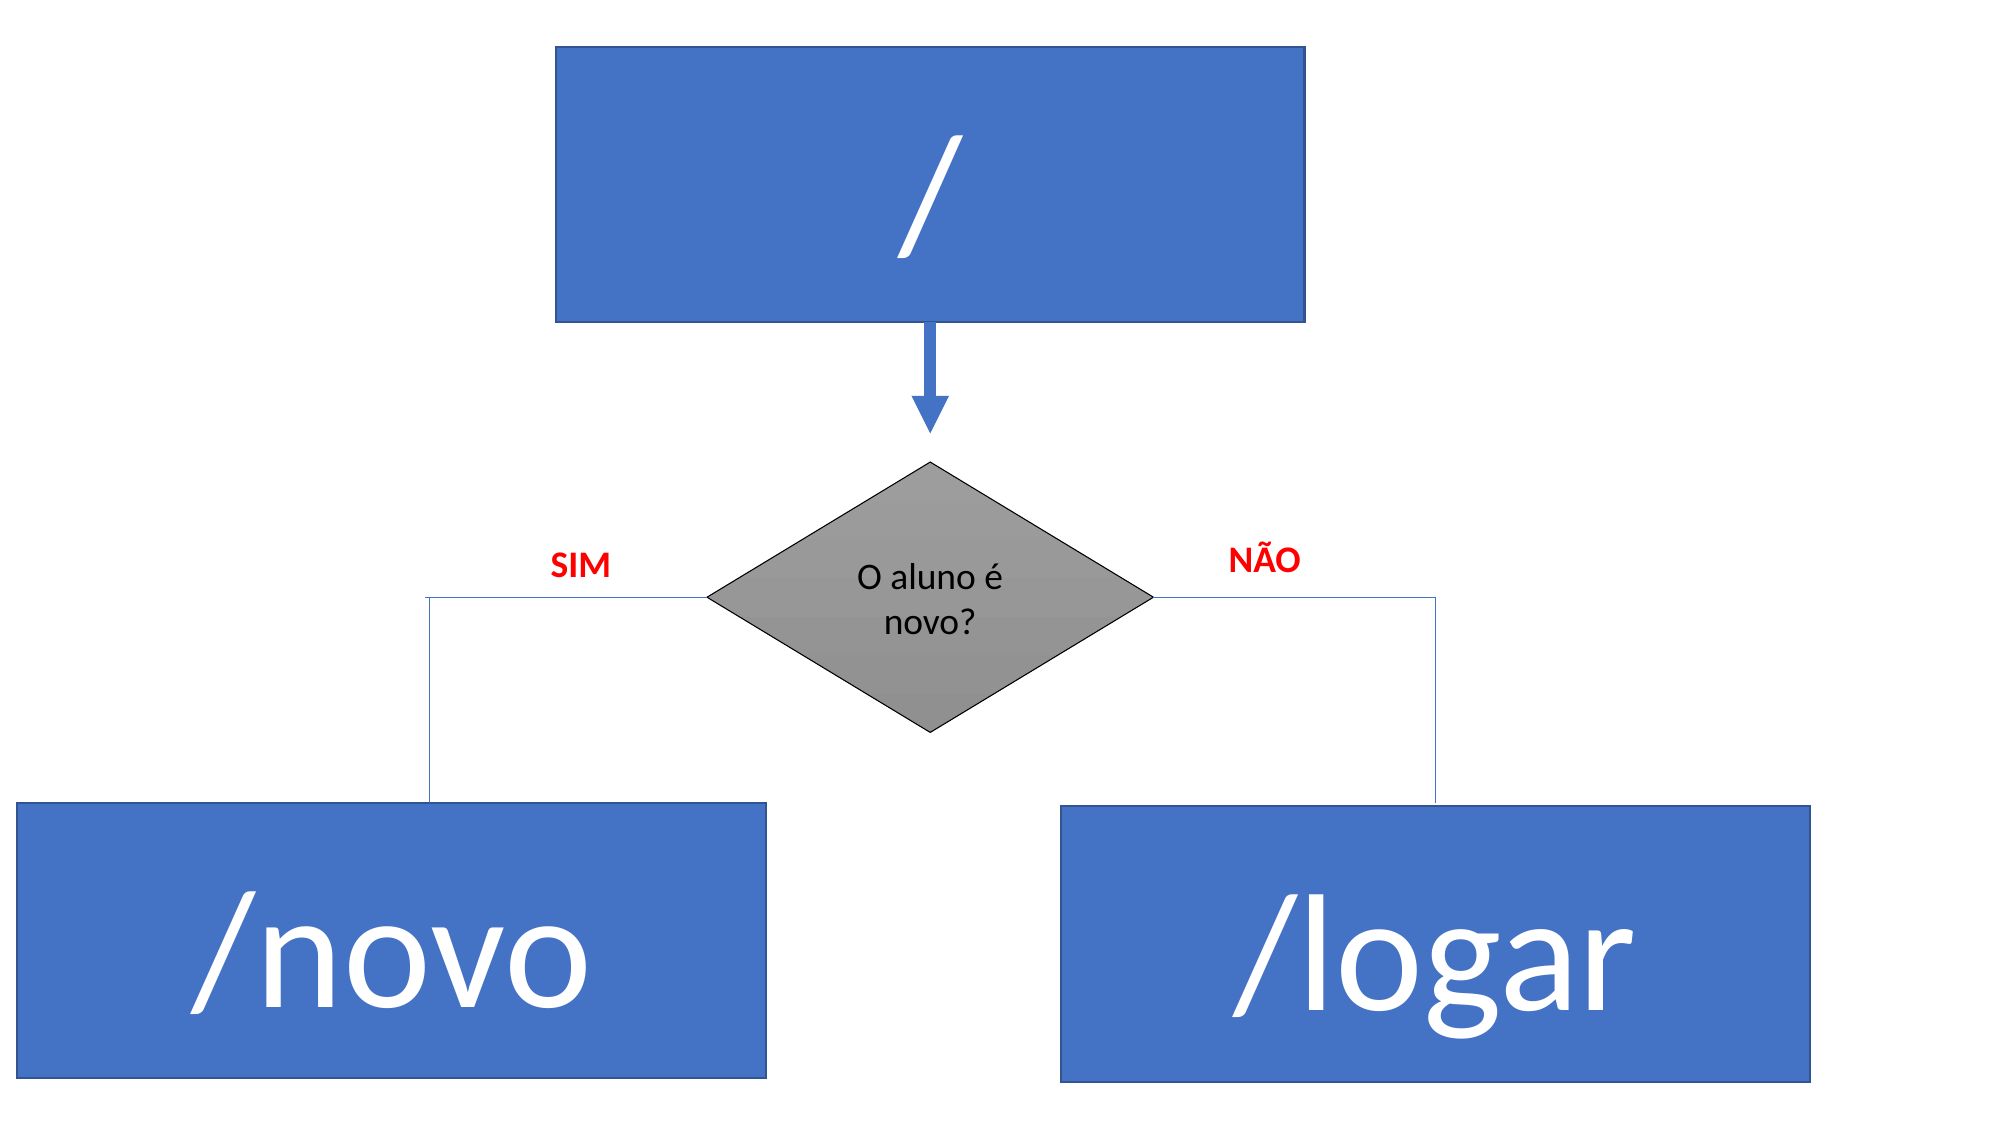

/
O aluno é novo?
NÃO
SIM
/novo
/logar